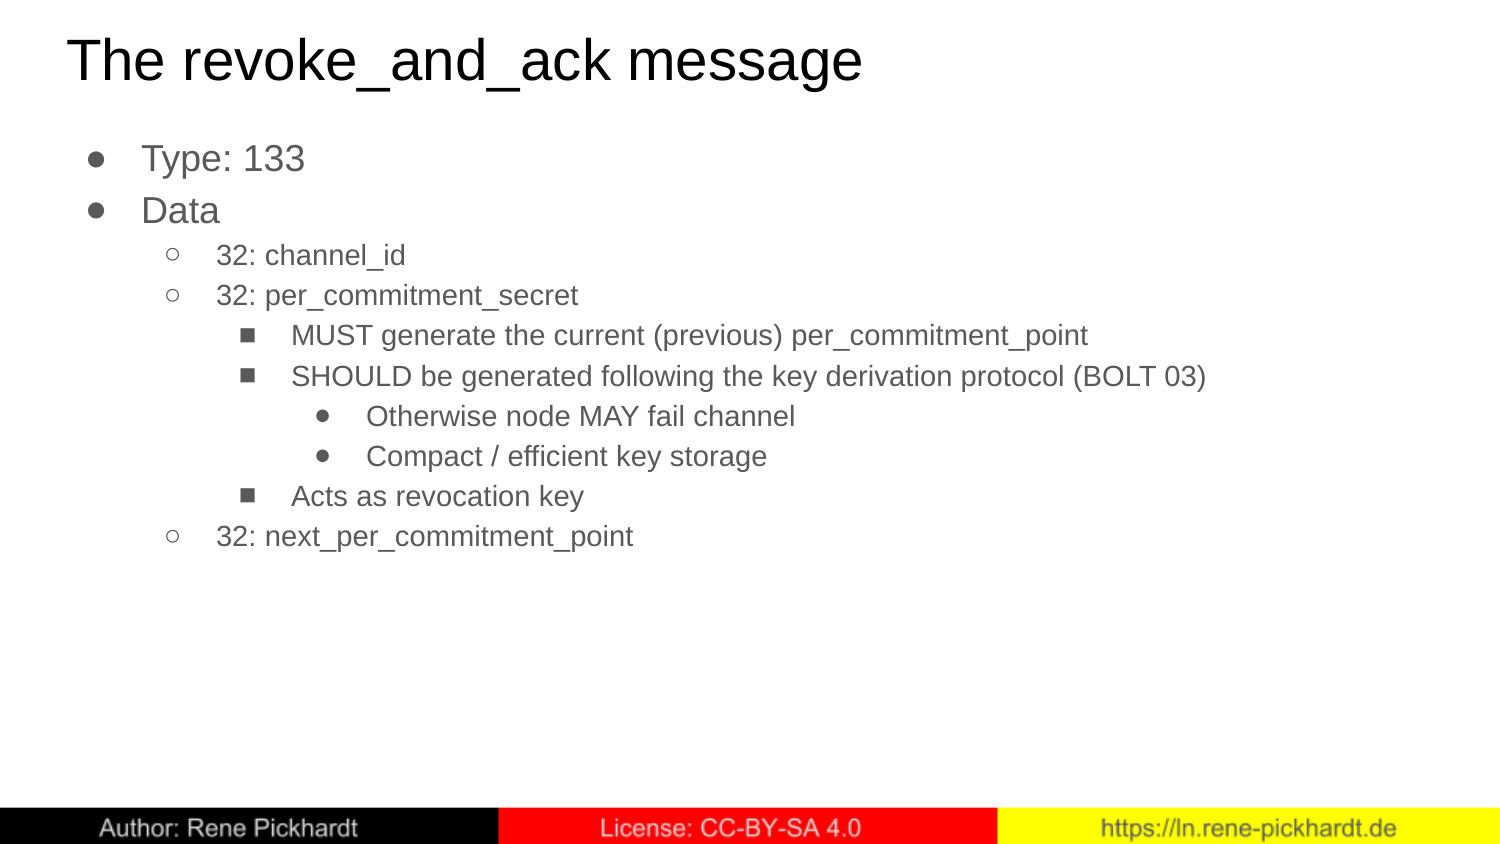

# The revoke_and_ack message
Type: 133
Data
32: channel_id
32: per_commitment_secret
MUST generate the current (previous) per_commitment_point
SHOULD be generated following the key derivation protocol (BOLT 03)
Otherwise node MAY fail channel
Compact / efficient key storage
Acts as revocation key
32: next_per_commitment_point